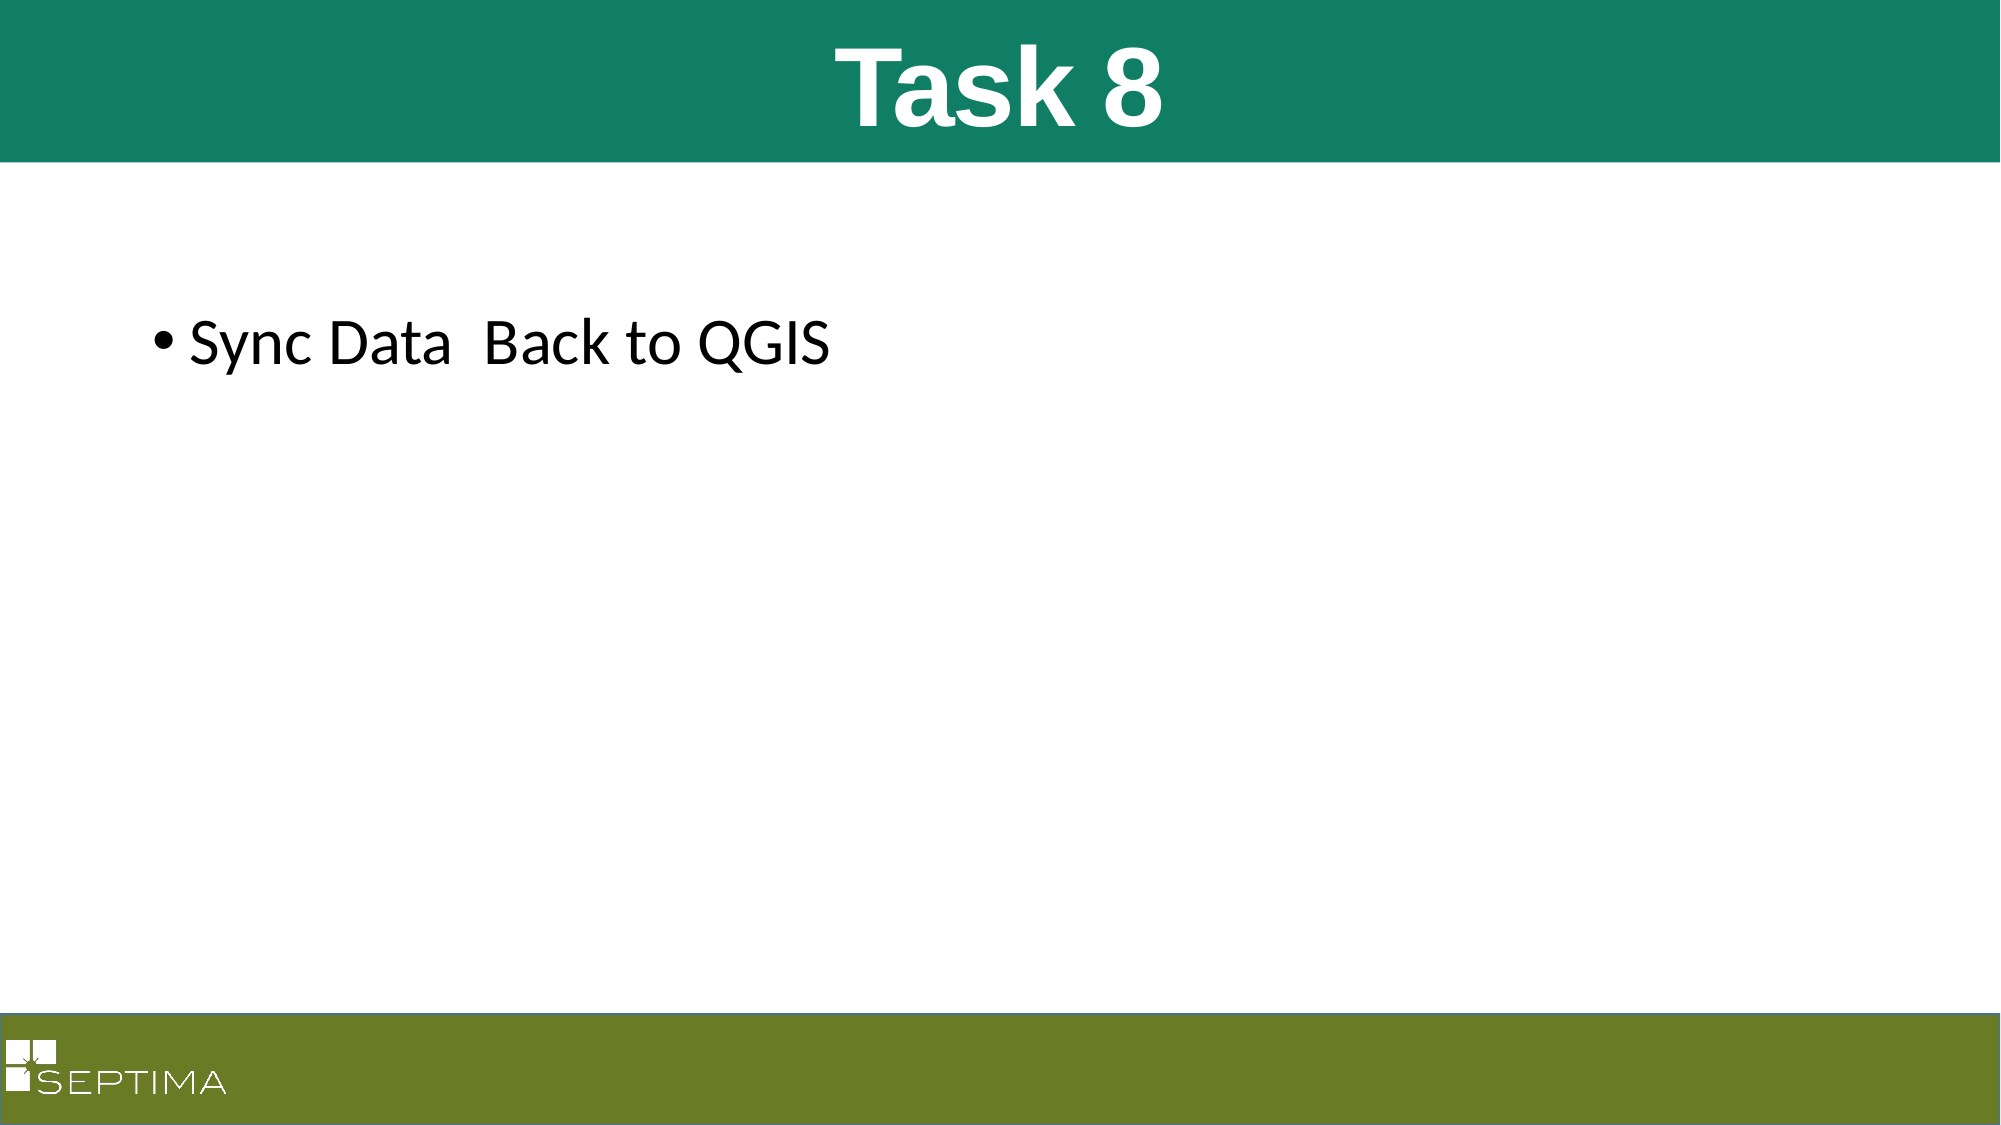

Task 8
Sync Data  Back to QGIS